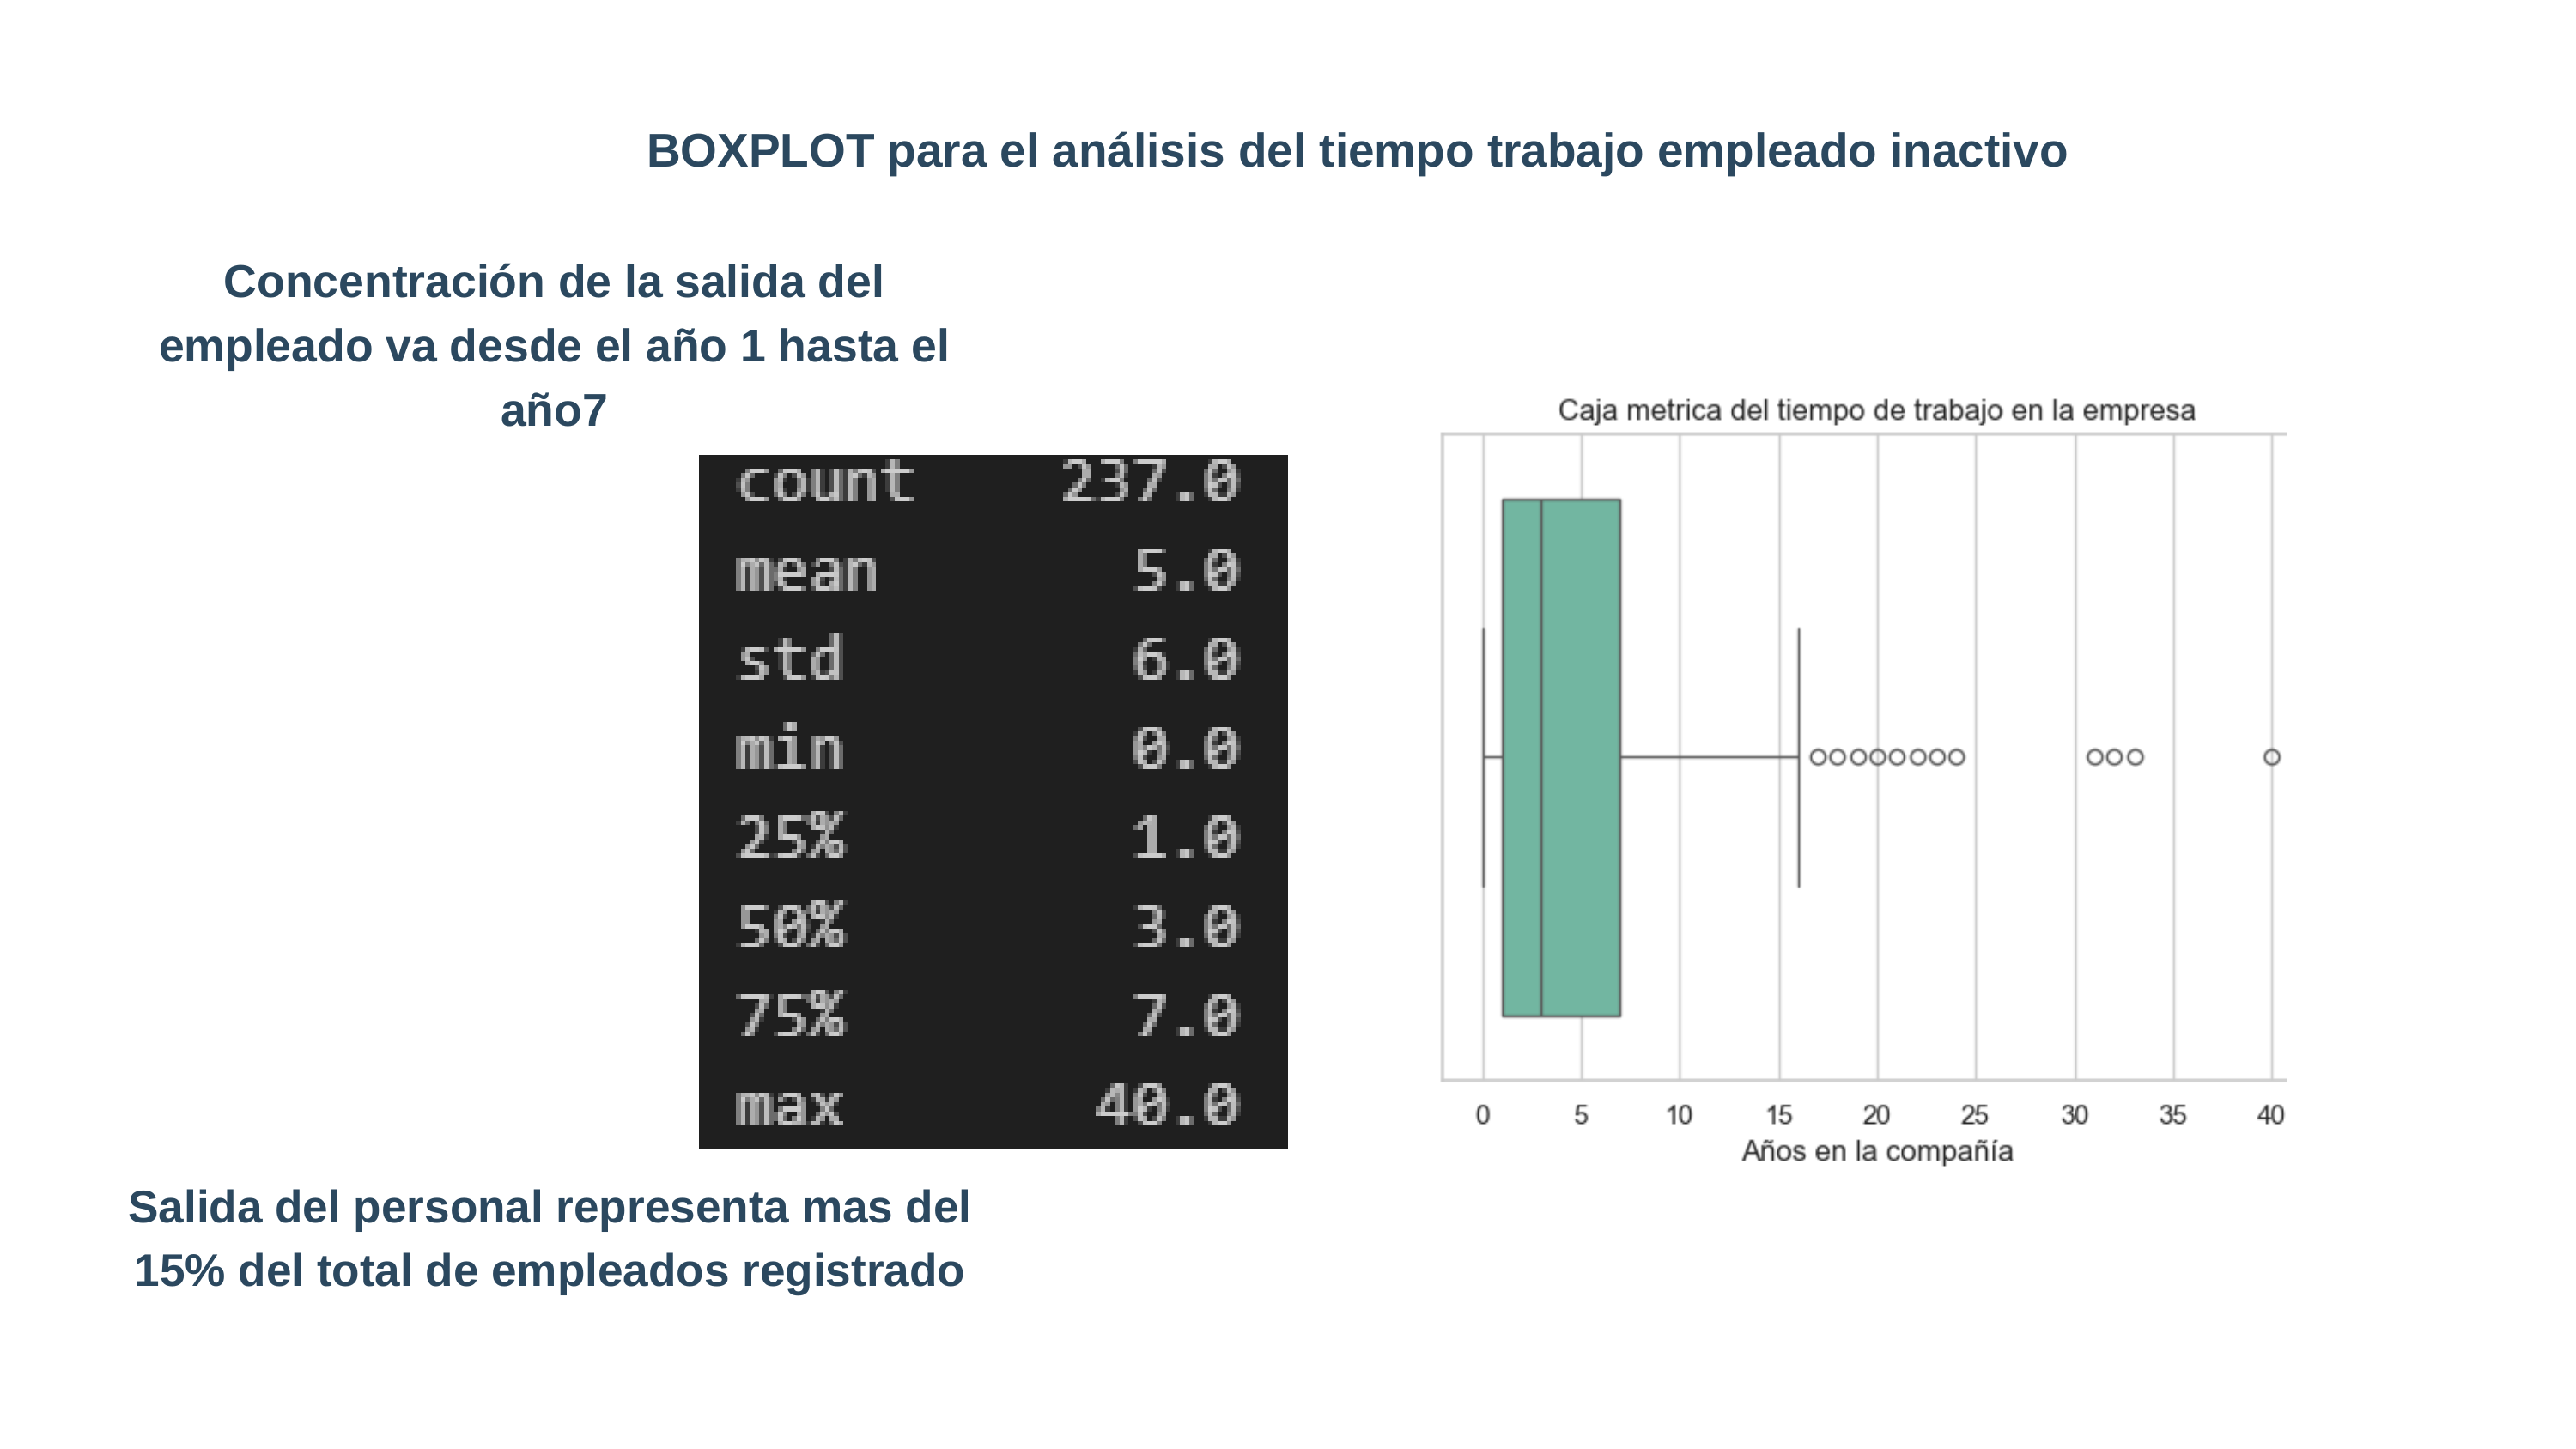

BOXPLOT para el análisis del tiempo trabajo empleado inactivo
Concentración de la salida del empleado va desde el año 1 hasta el año7

Salida del personal representa mas del 15% del total de empleados registrado